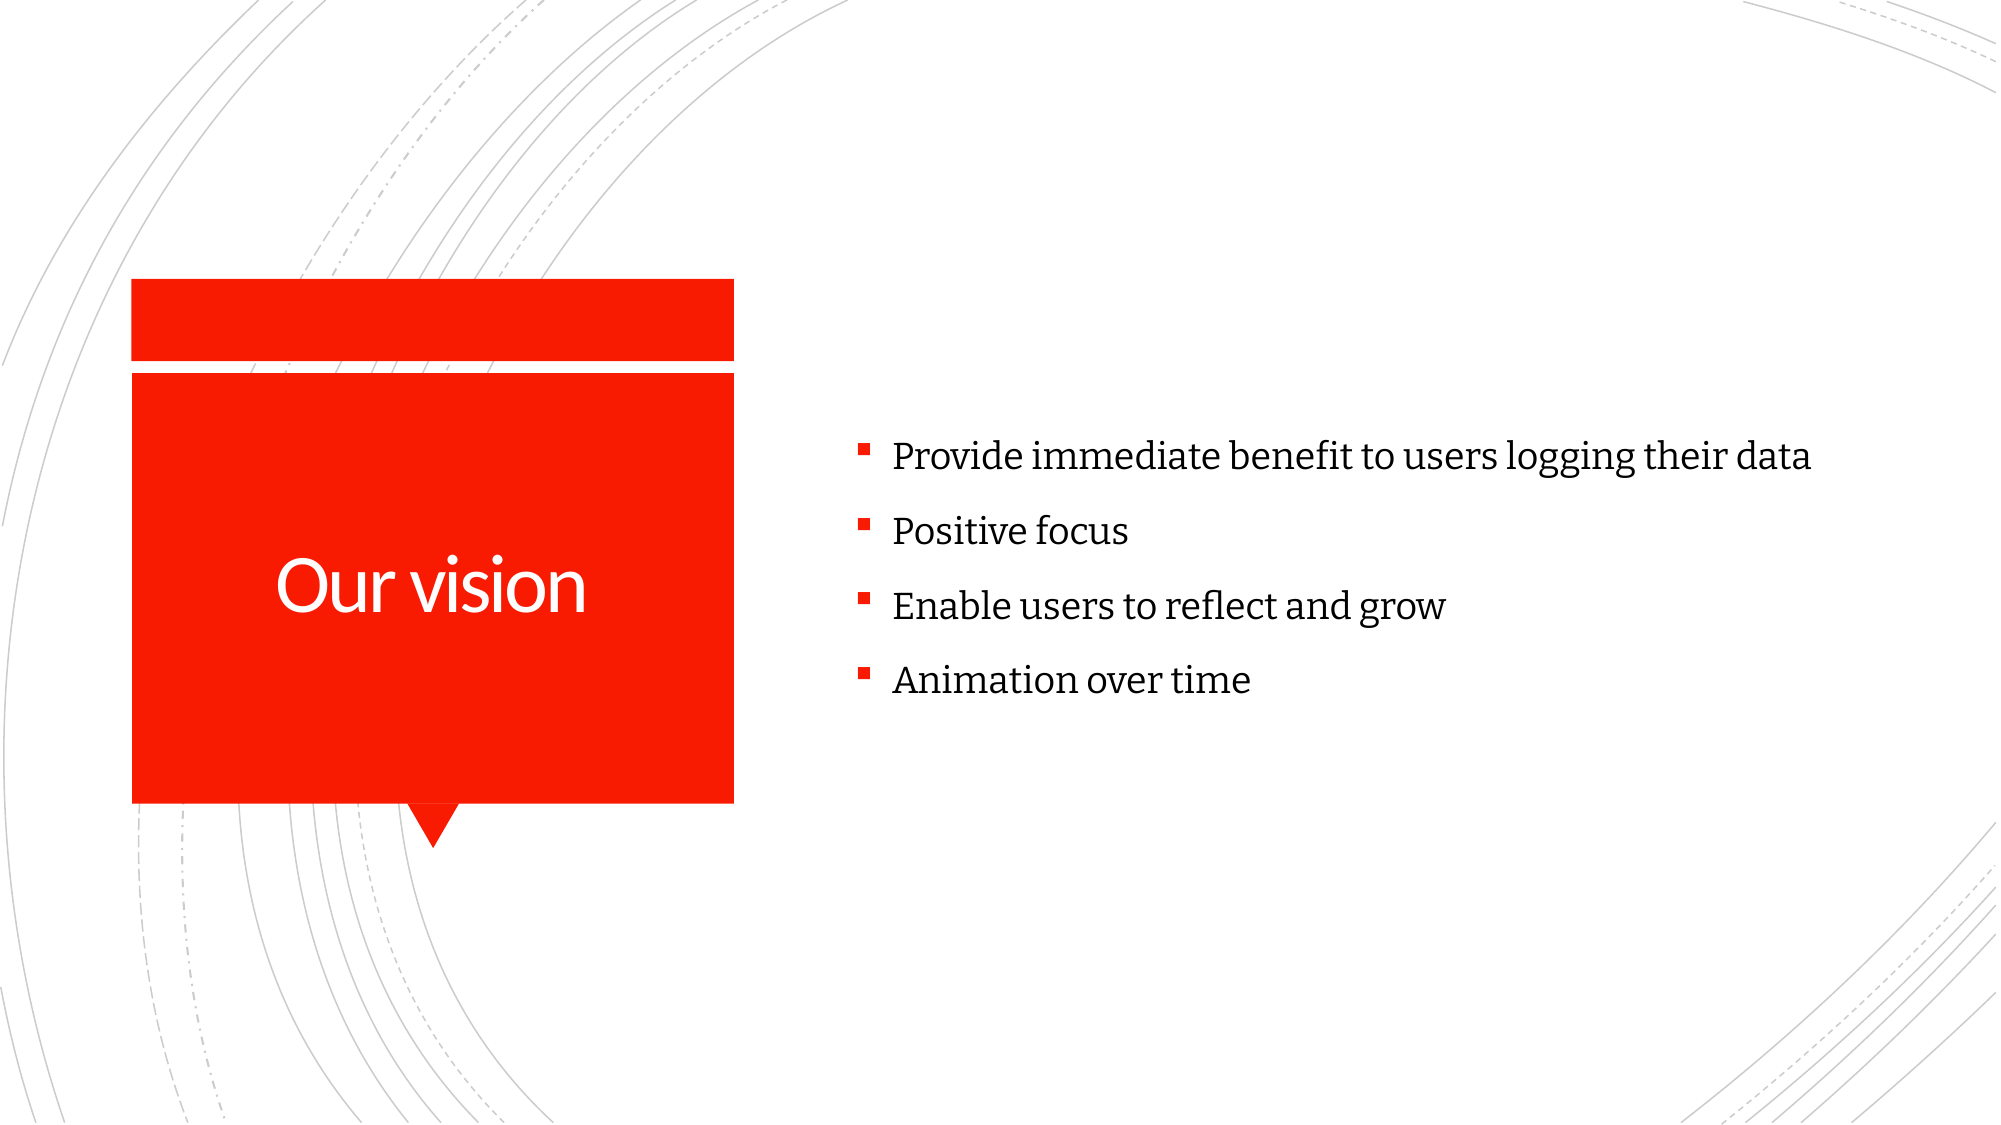

Provide immediate benefit to users logging their data
Positive focus
Enable users to reflect and grow
Animation over time
# Our vision